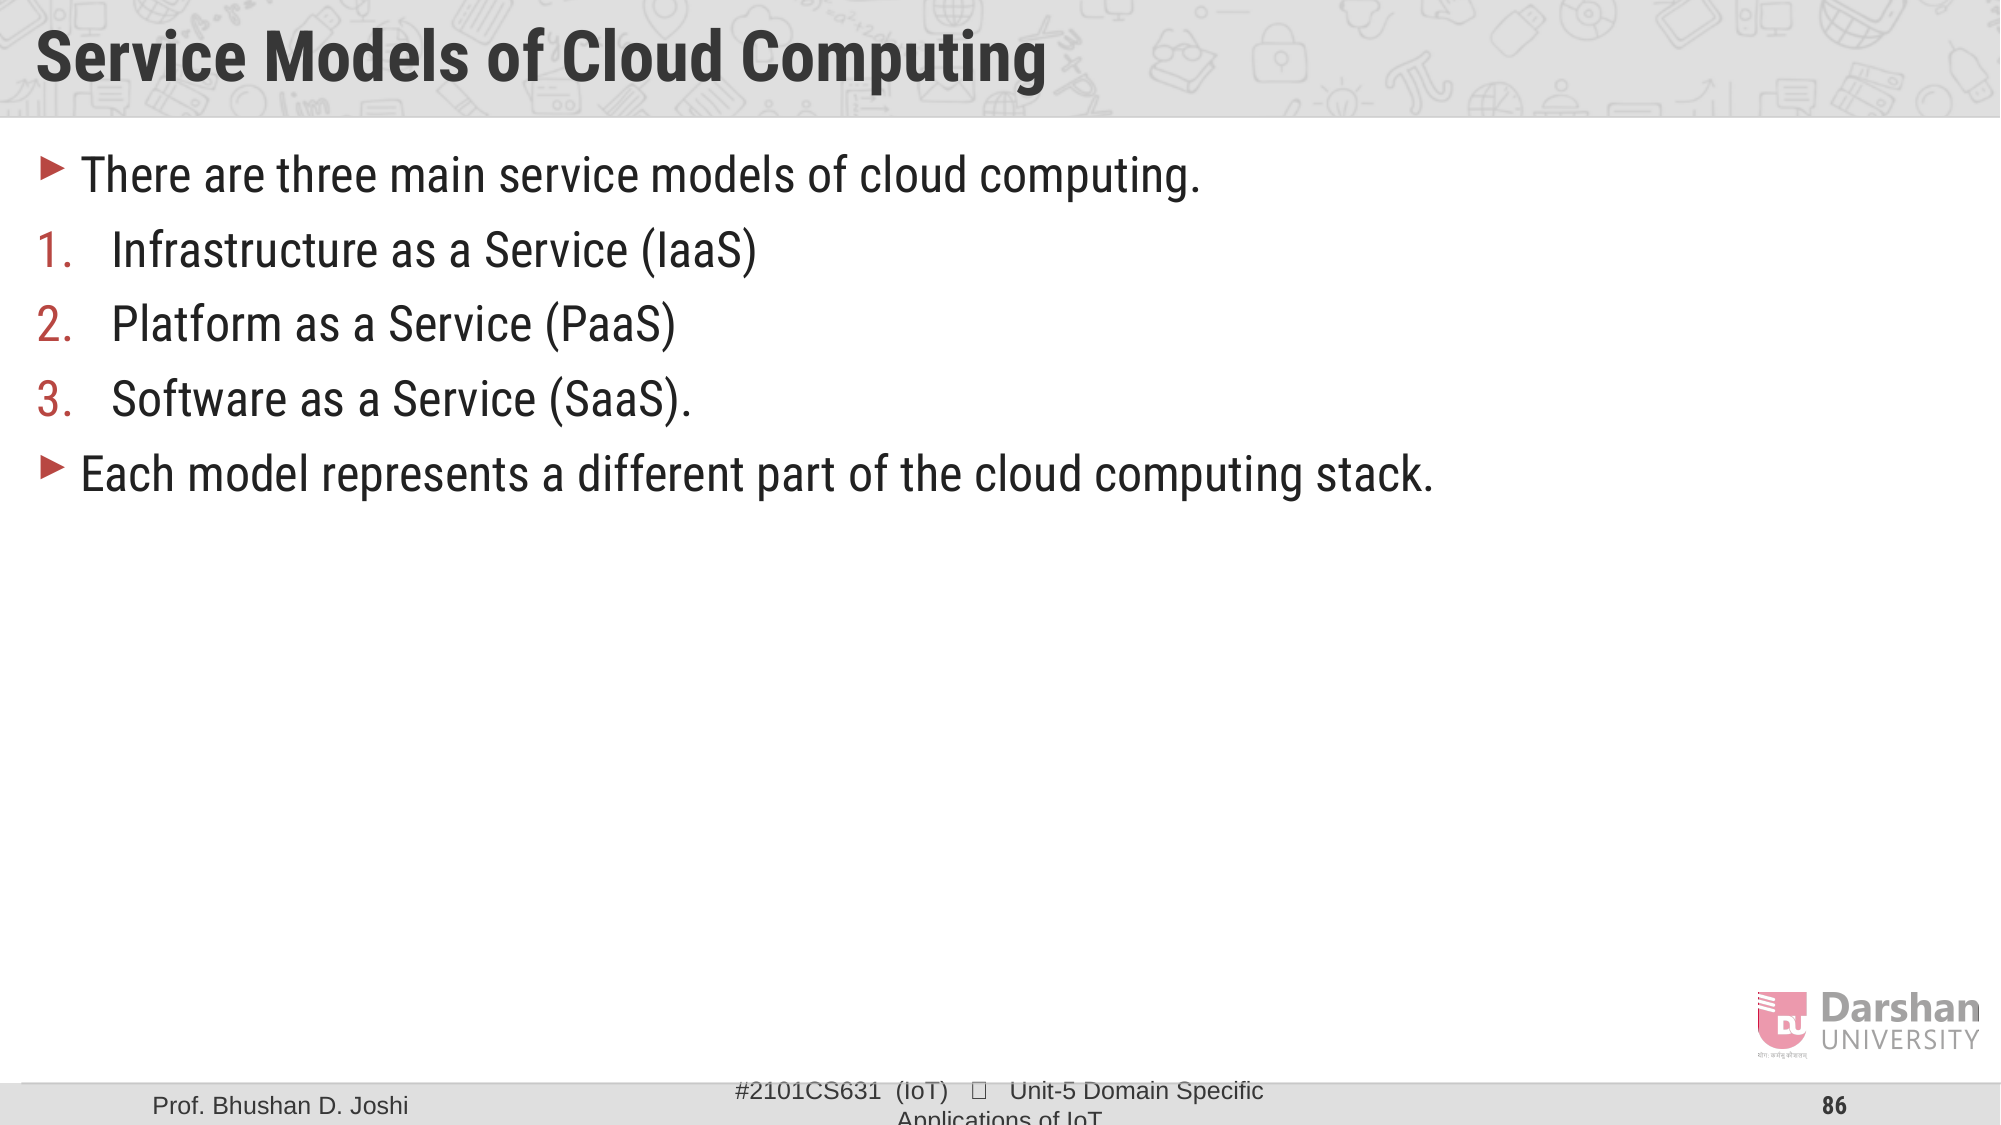

# Service Models of Cloud Computing
There are three main service models of cloud computing.
Infrastructure as a Service (IaaS)
Platform as a Service (PaaS)
Software as a Service (SaaS).
Each model represents a different part of the cloud computing stack.